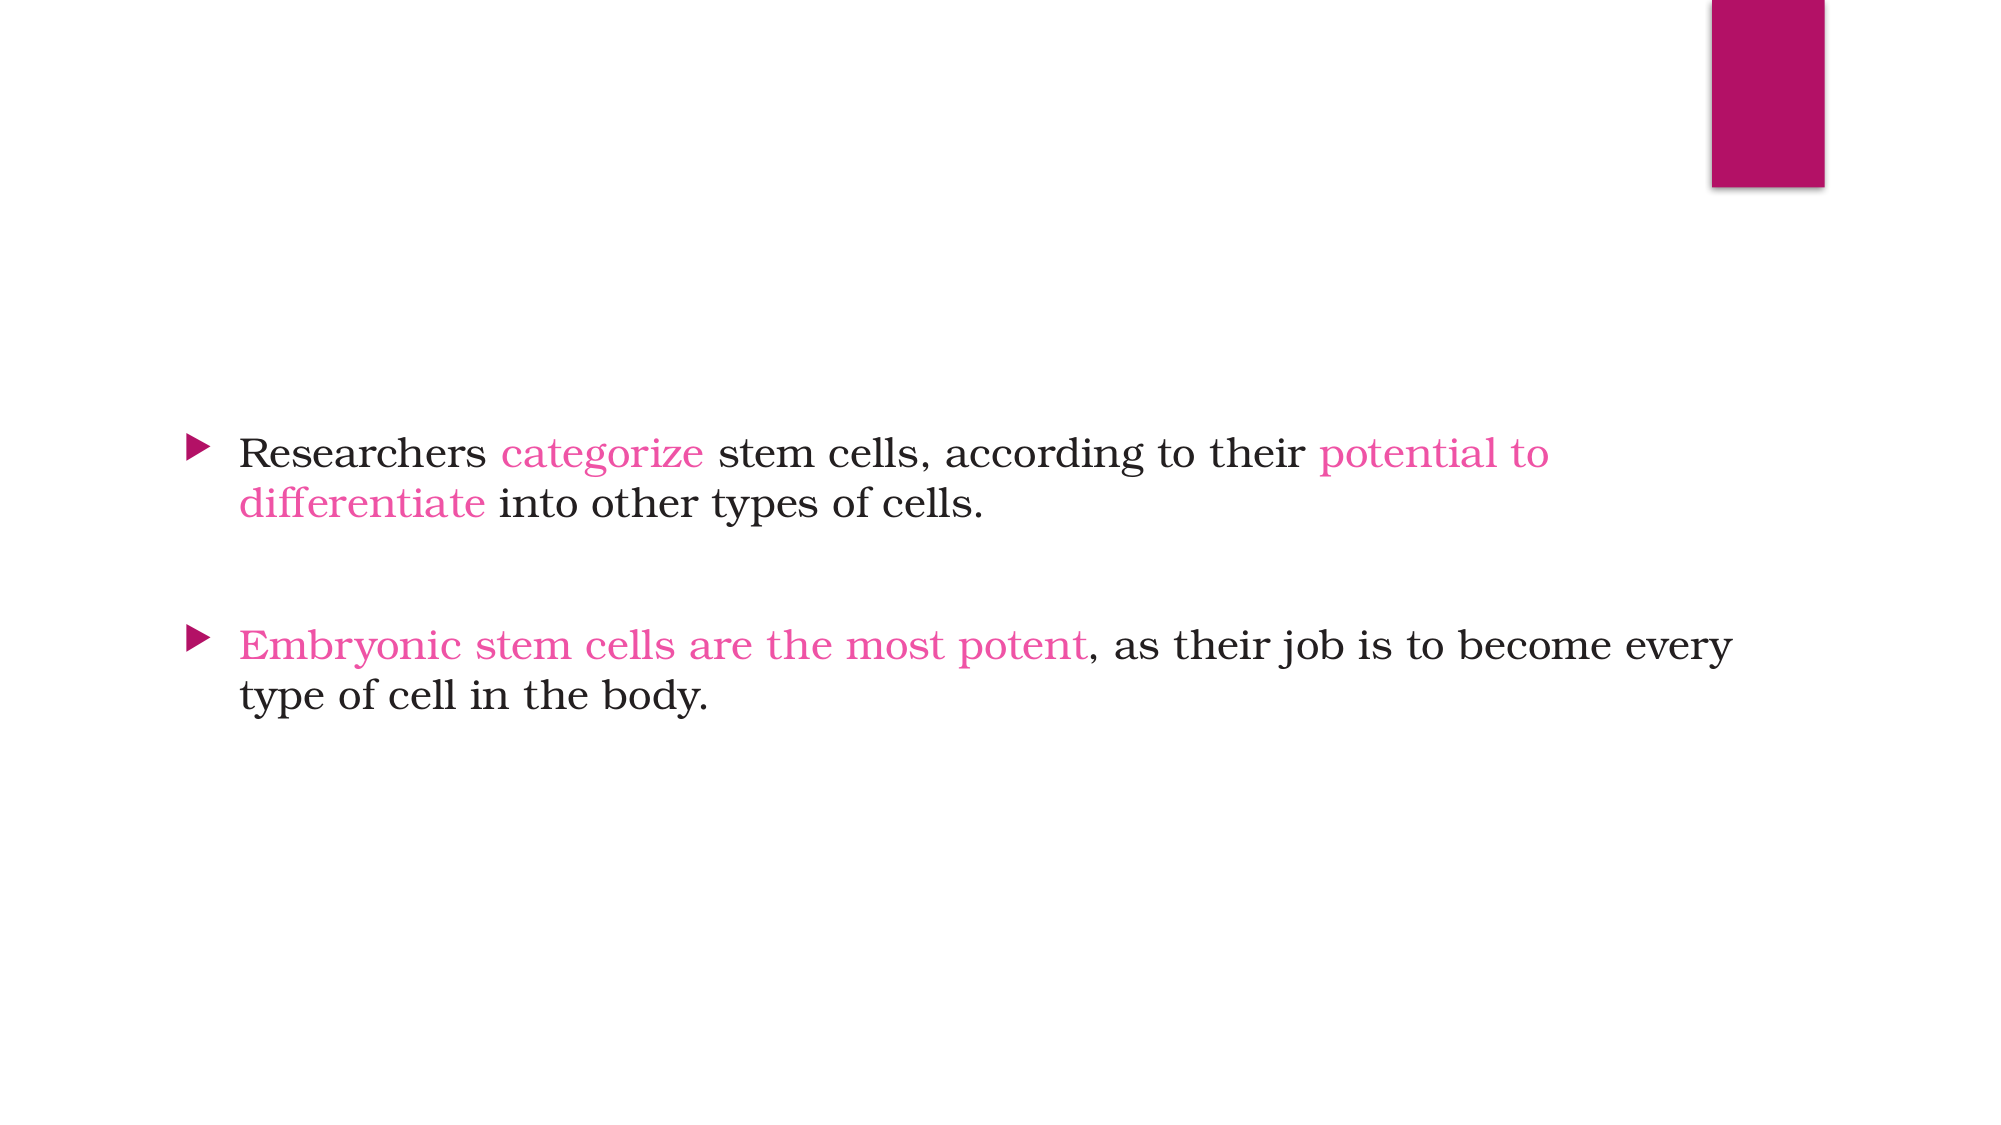

Researchers categorize stem cells, according to their potential to differentiate into other types of cells.

Embryonic stem cells are the most potent, as their job is to become every type of cell in the body.